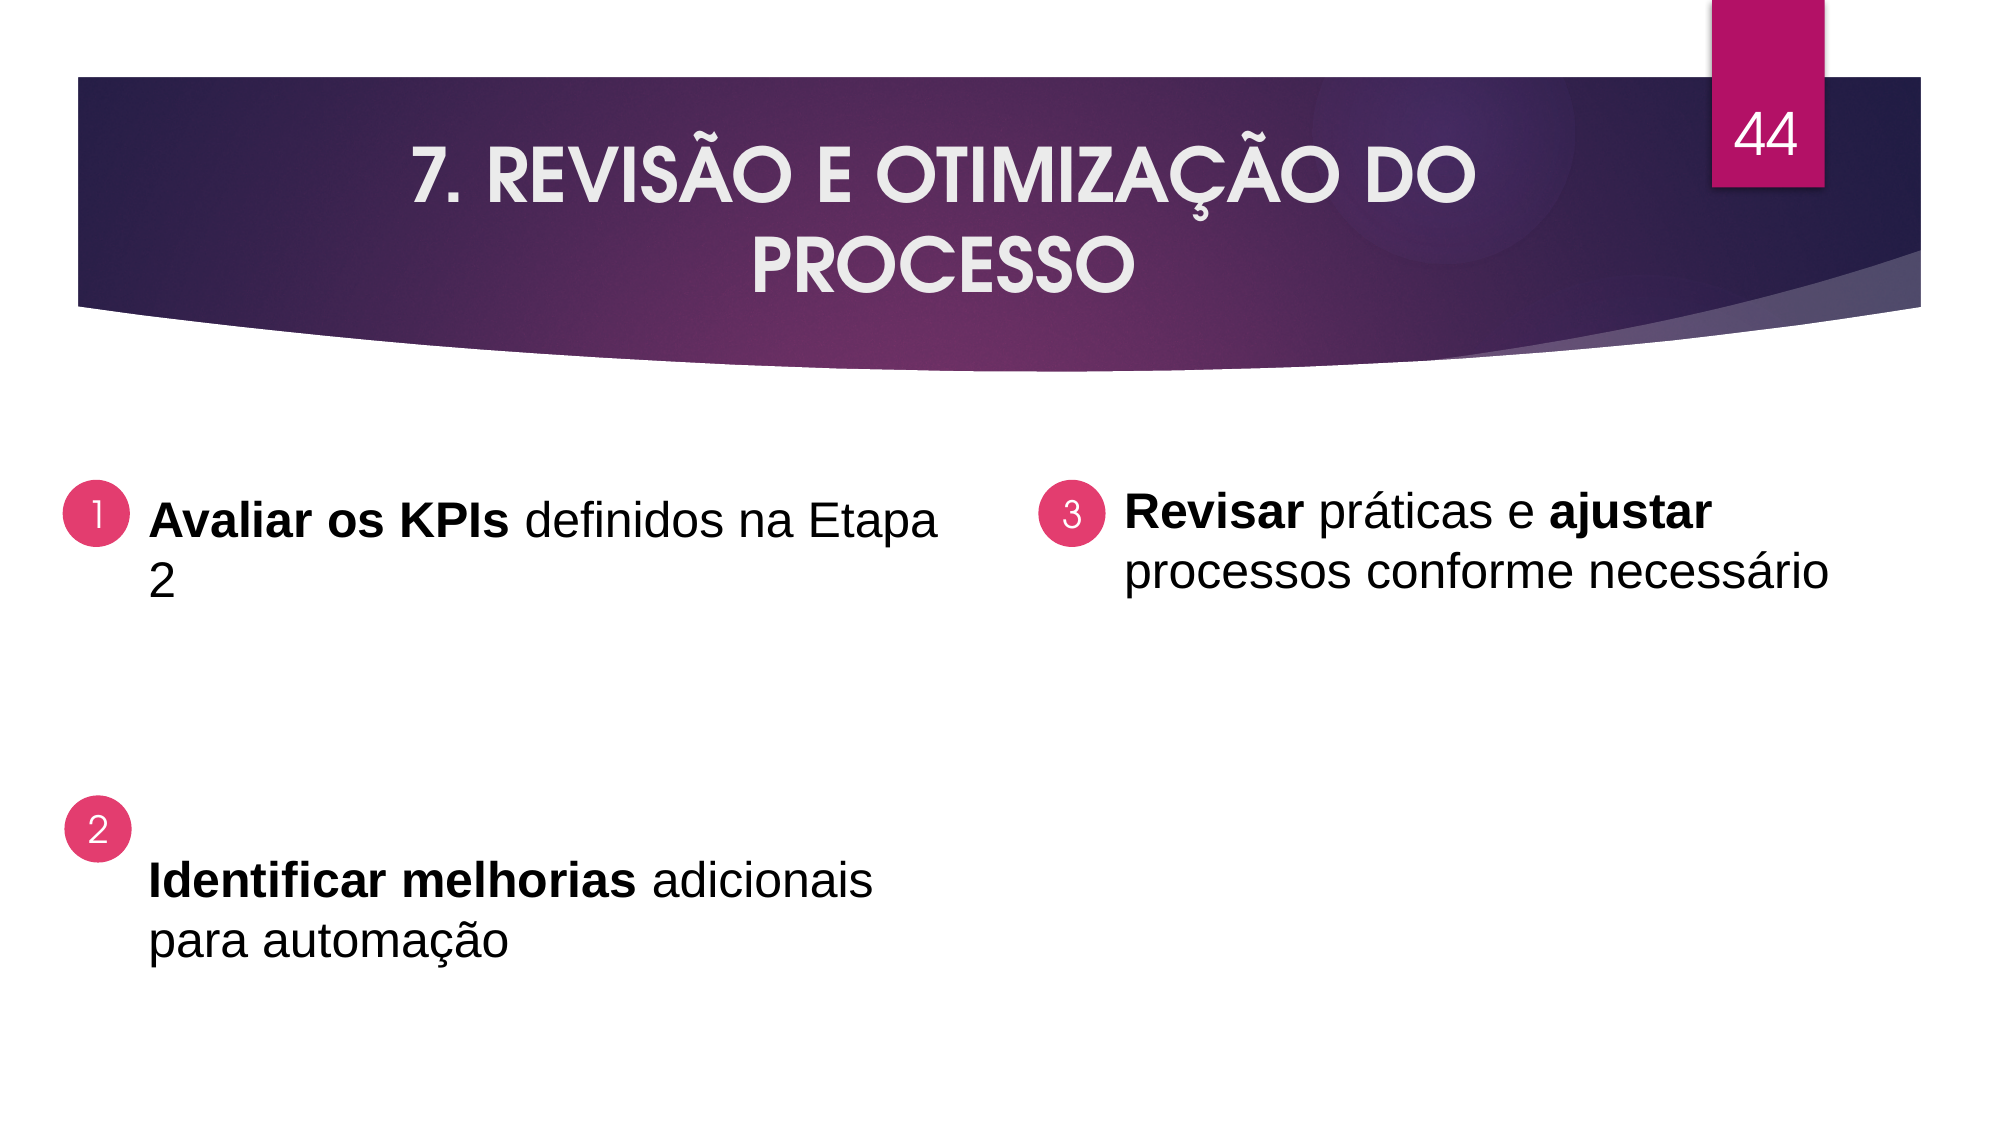

44
# 7. REVISÃO E OTIMIZAÇÃO DO PROCESSO
2
Revisar práticas e ajustar processos conforme necessário

1
Avaliar os KPIs definidos na Etapa 2

Identificar melhorias adicionais para automação
3
2